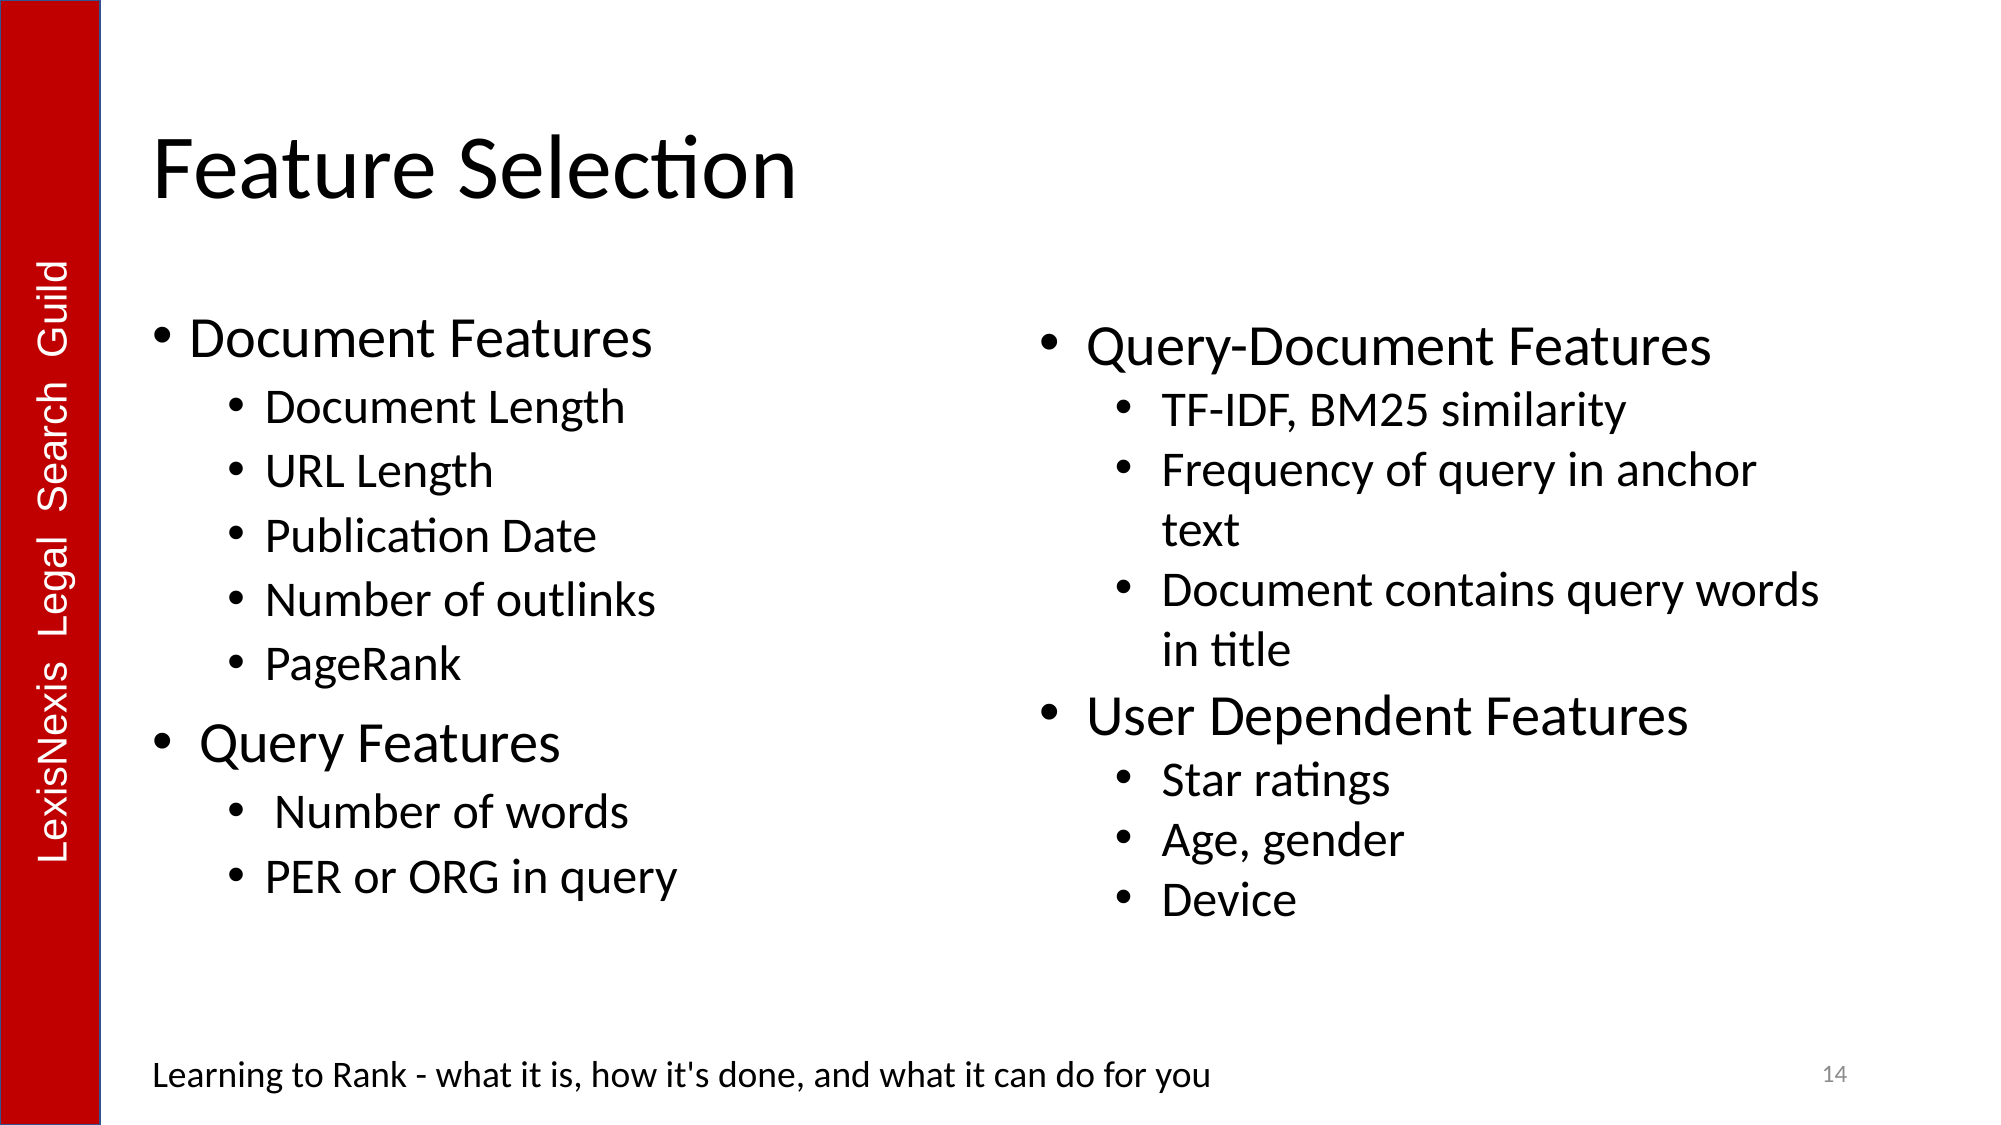

# Feature Selection
Document Features
Document Length
URL Length
Publication Date
Number of outlinks
PageRank
Query Features
Number of words
PER or ORG in query
Query-Document Features
TF-IDF, BM25 similarity
Frequency of query in anchor text
Document contains query words in title
User Dependent Features
Star ratings
Age, gender
Device
Learning to Rank - what it is, how it's done, and what it can do for you
14